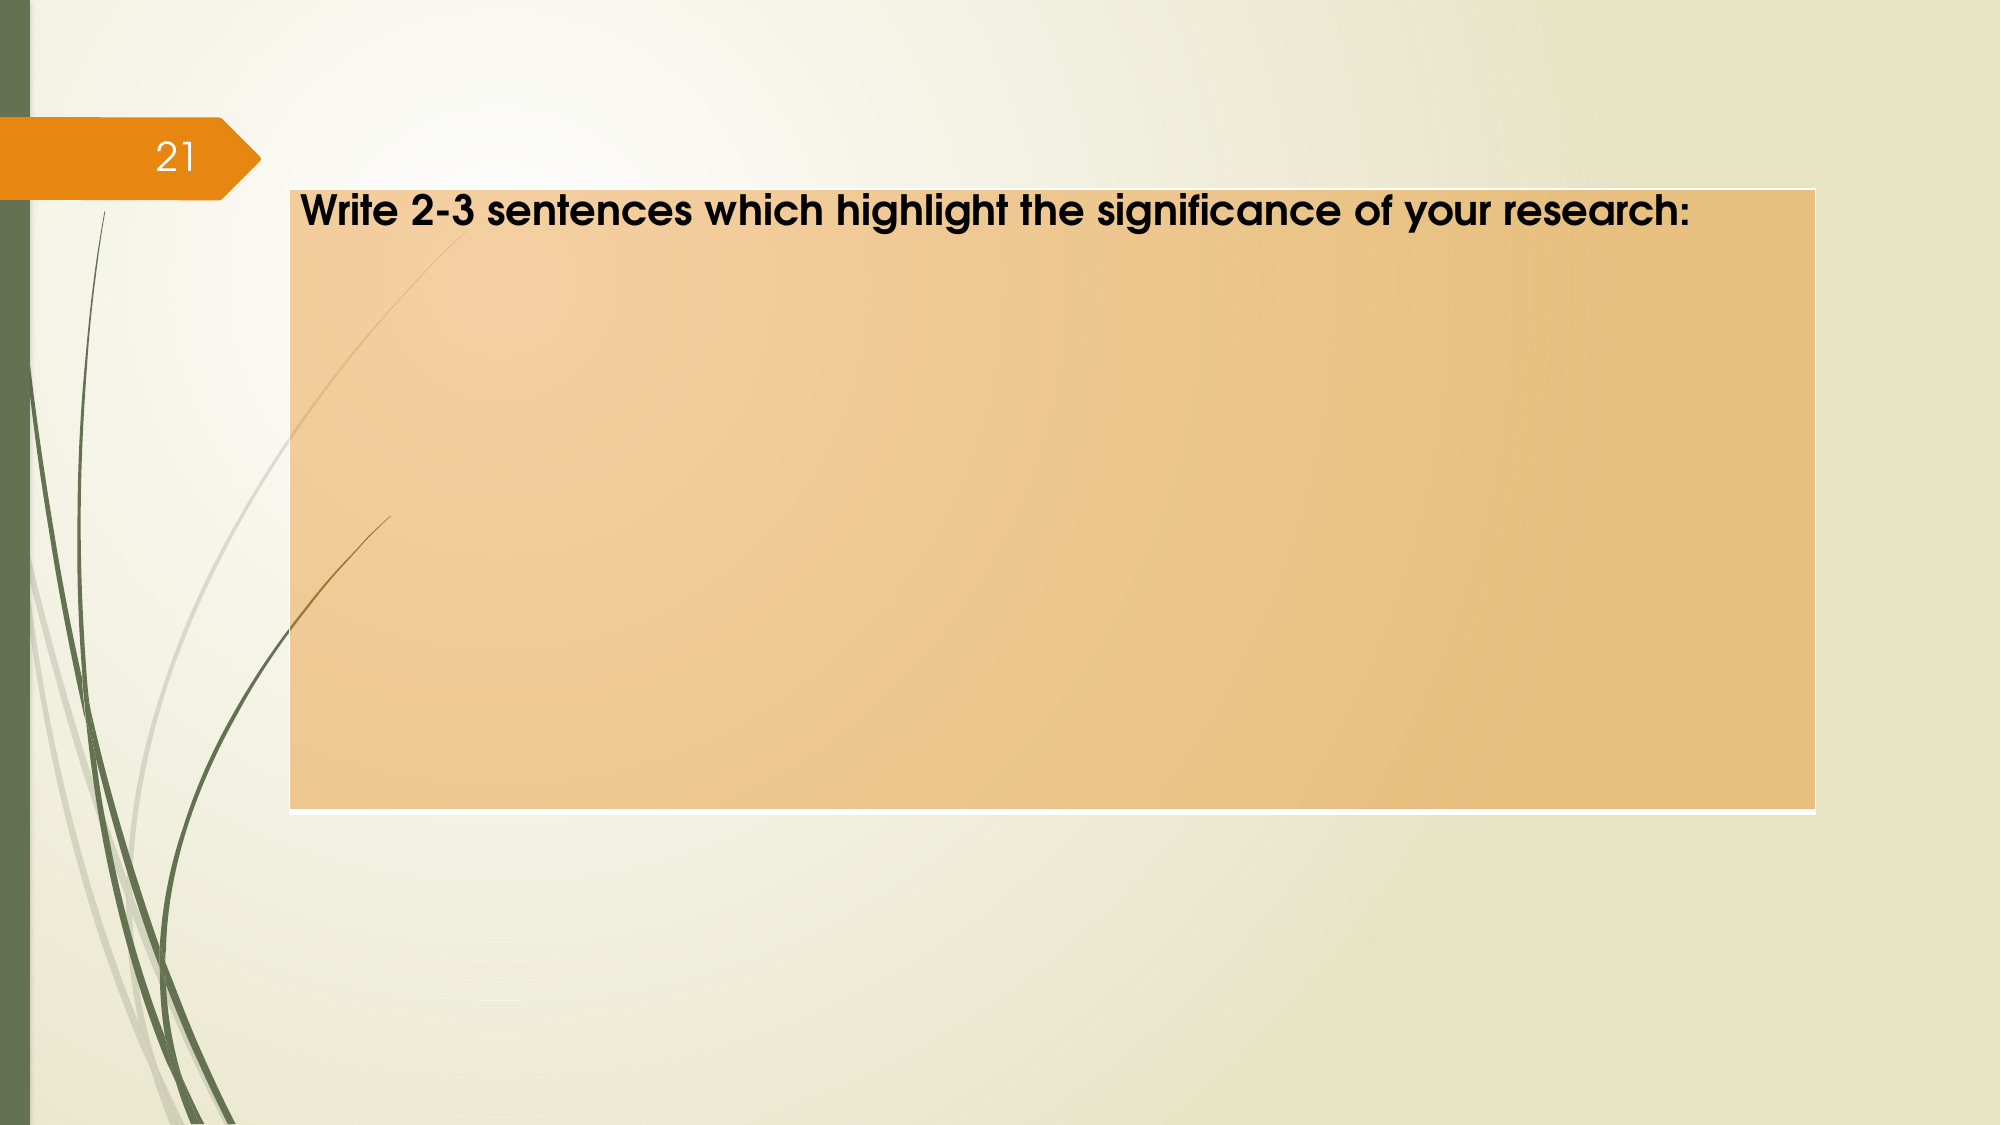

21
| Write 2-3 sentences which highlight the significance of your research: |
| --- |